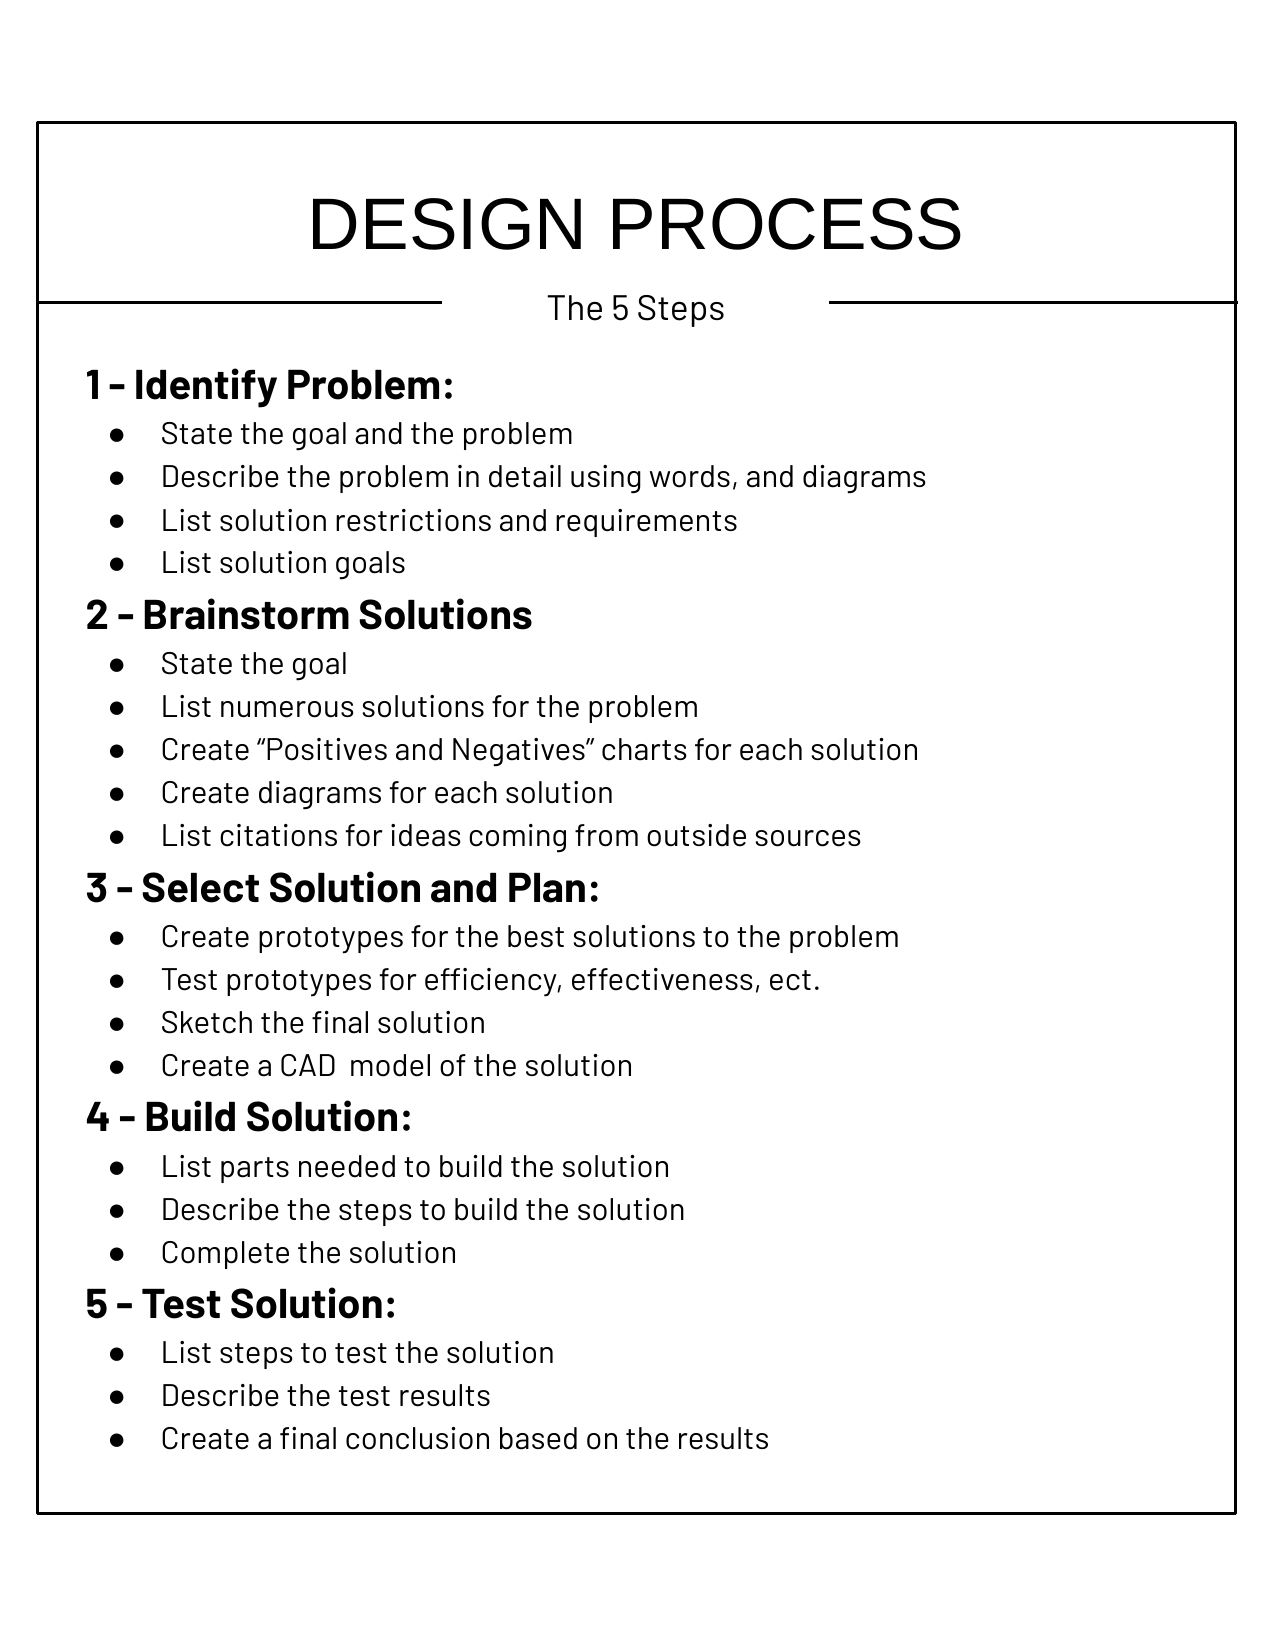

DESIGN PROCESS
The 5 Steps
1 - Identify Problem:
State the goal and the problem
Describe the problem in detail using words, and diagrams
List solution restrictions and requirements
List solution goals
2 - Brainstorm Solutions
State the goal
List numerous solutions for the problem
Create “Positives and Negatives” charts for each solution
Create diagrams for each solution
List citations for ideas coming from outside sources
3 - Select Solution and Plan:
Create prototypes for the best solutions to the problem
Test prototypes for efficiency, effectiveness, ect.
Sketch the final solution
Create a CAD  model of the solution
4 - Build Solution:
List parts needed to build the solution
Describe the steps to build the solution
Complete the solution
5 - Test Solution:
List steps to test the solution
Describe the test results
Create a final conclusion based on the results